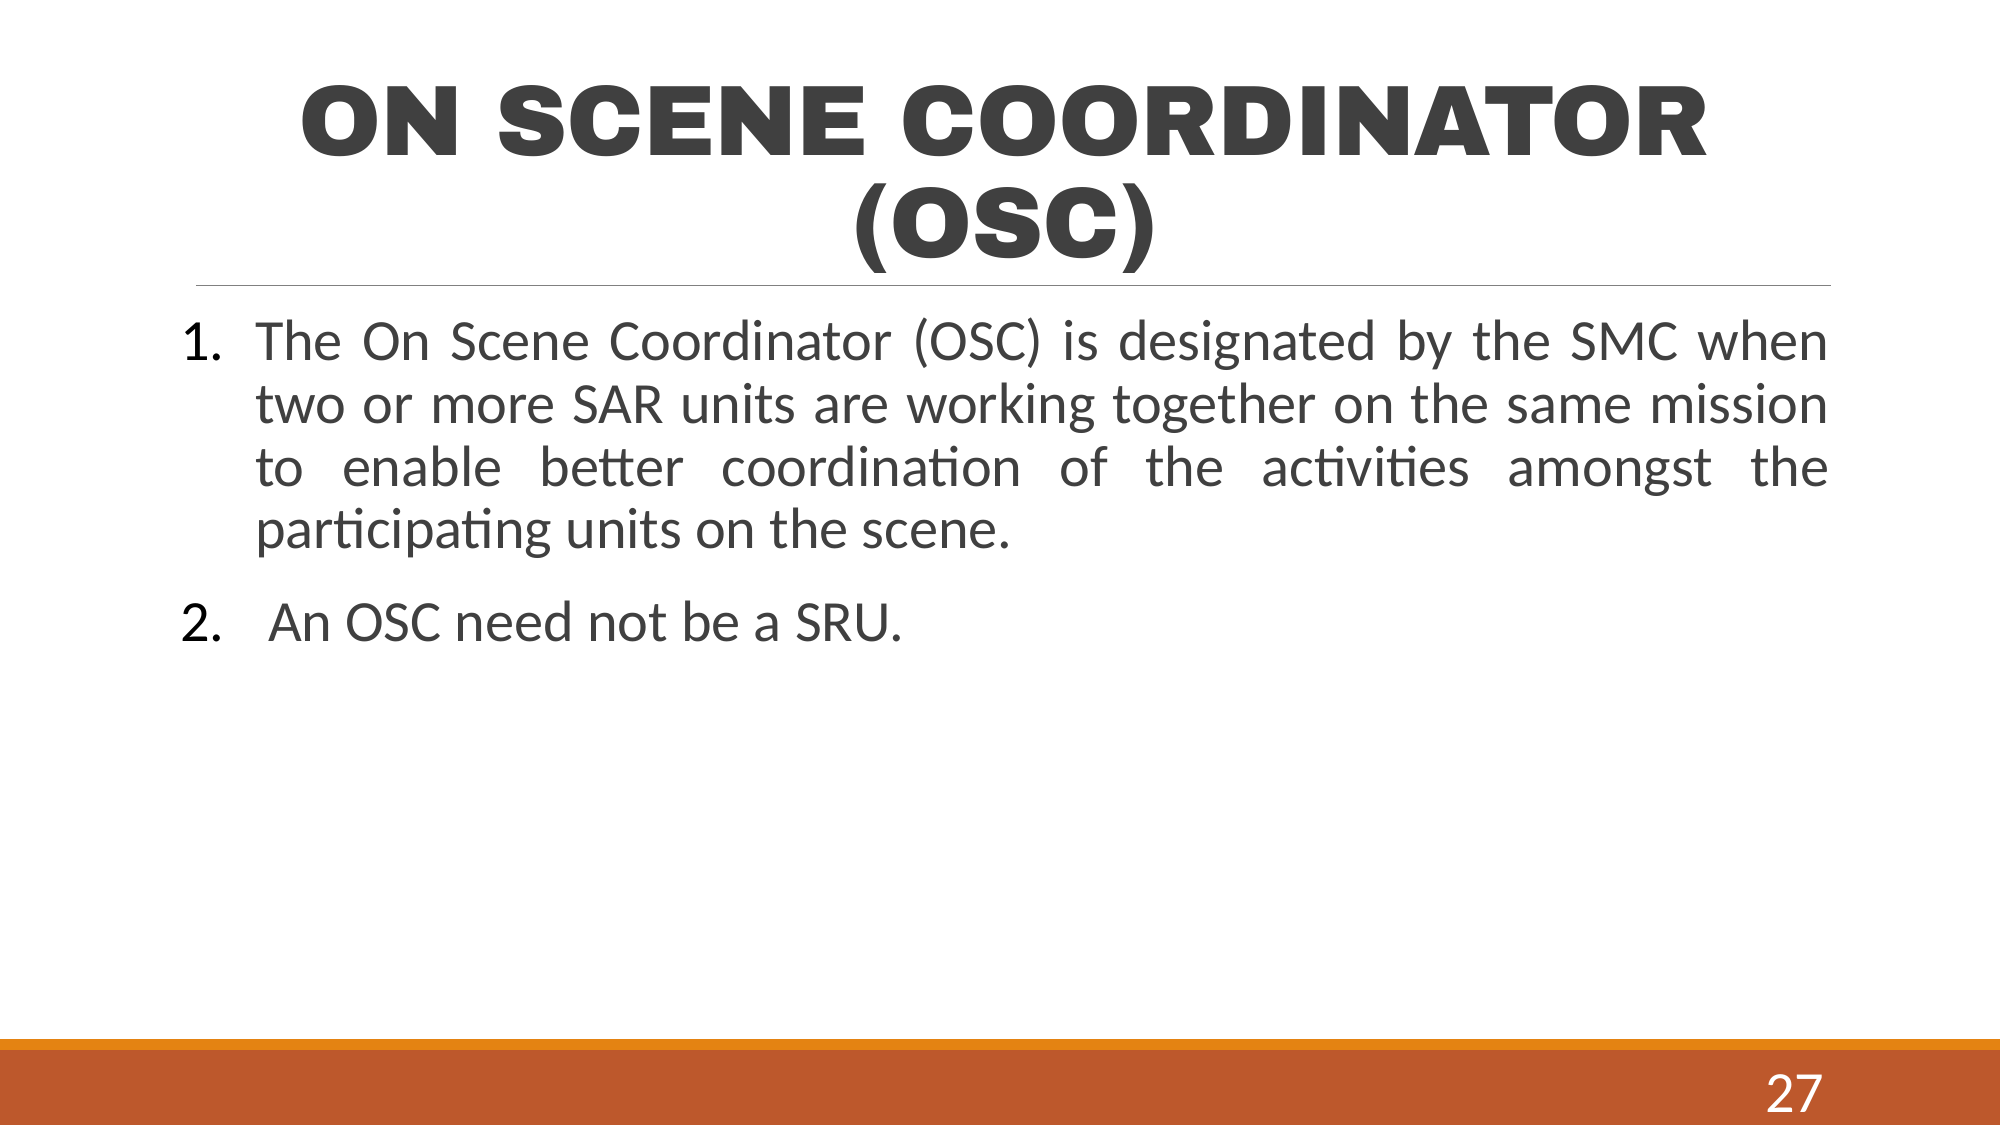

# ON SCENE COORDINATOR (OSC)
The On Scene Coordinator (OSC) is designated by the SMC when two or more SAR units are working together on the same mission to enable better coordination of the activities amongst the participating units on the scene.
 An OSC need not be a SRU.
27